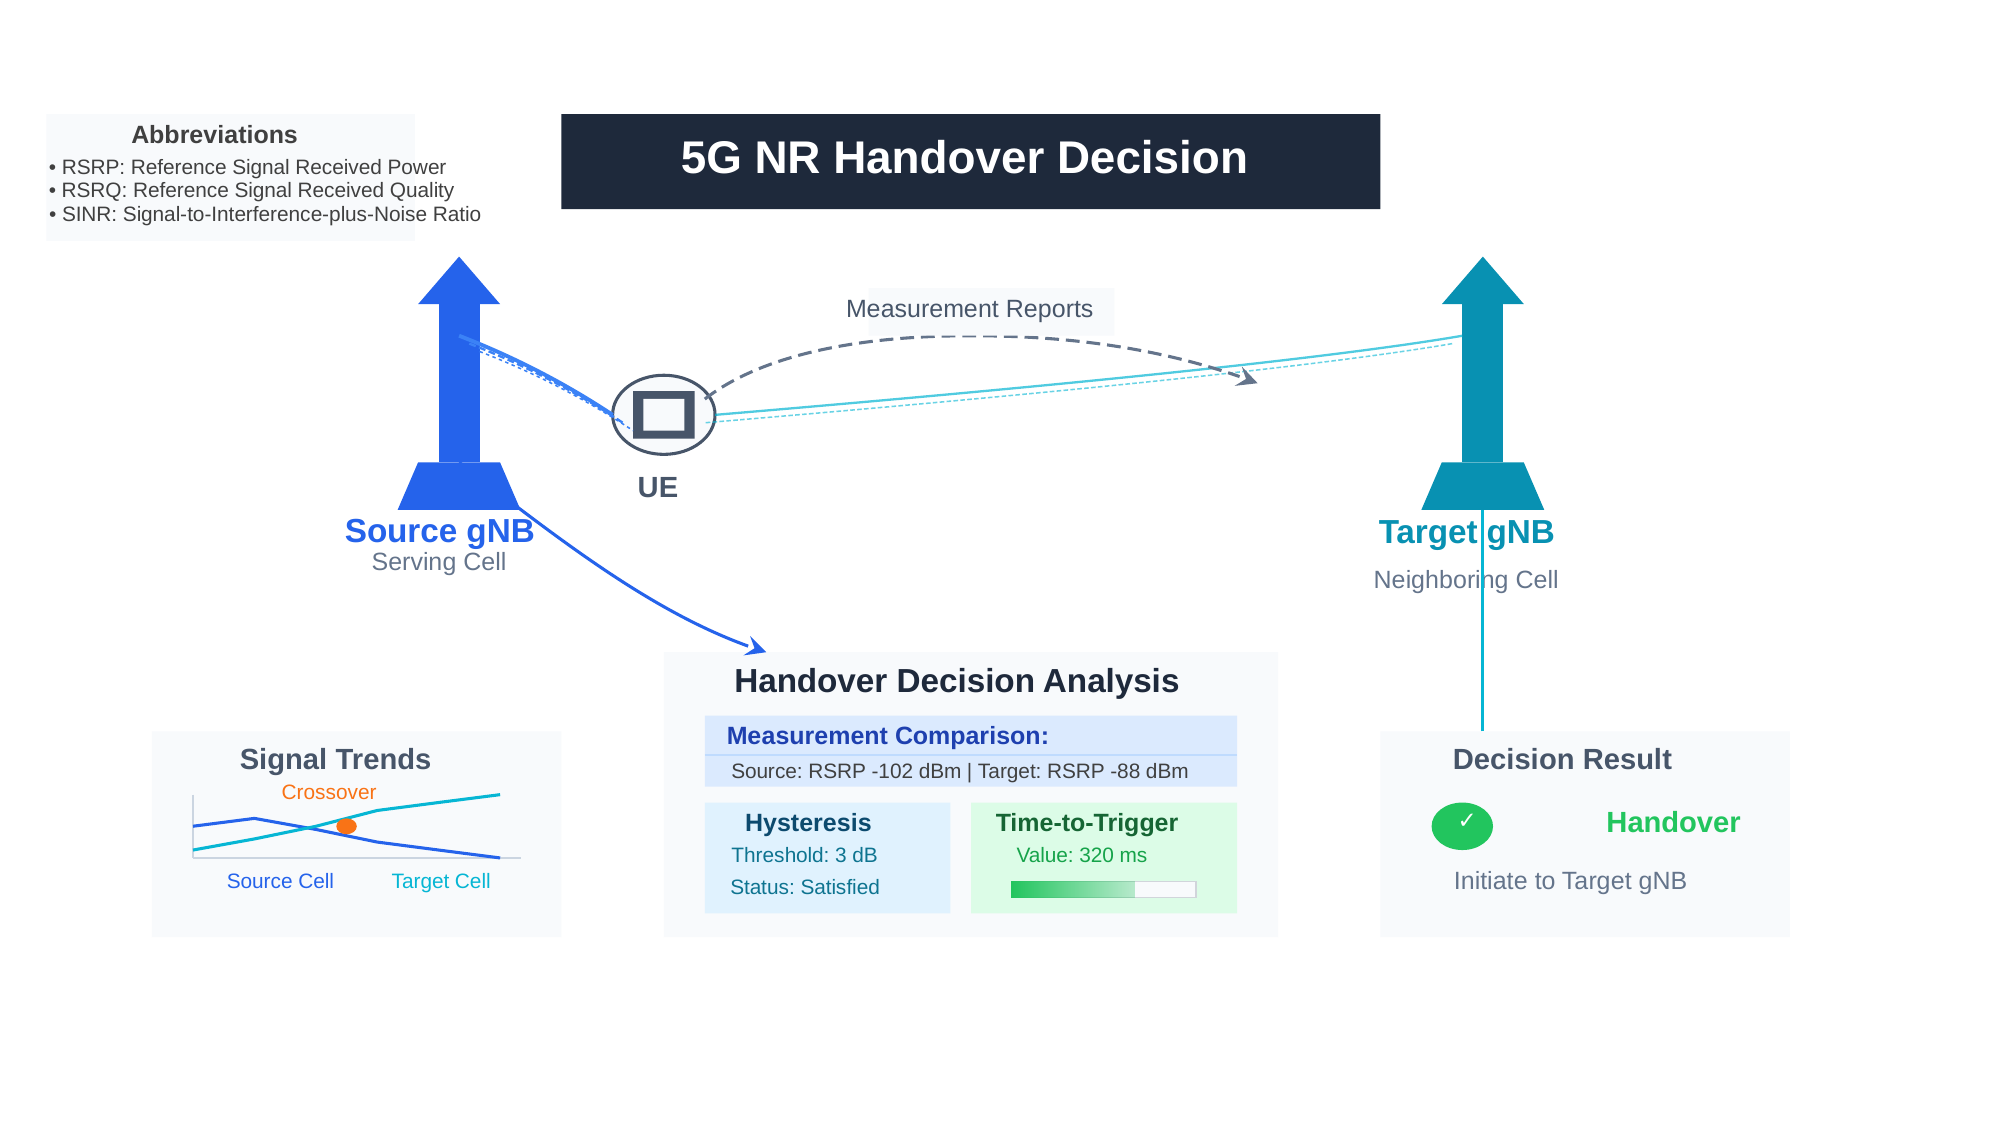

Abbreviations
• RSRP: Reference Signal Received Power
• RSRQ: Reference Signal Received Quality
• SINR: Signal-to-Interference-plus-Noise Ratio

5G NR Handover Decision

Target gNB
Neighboring Cell

Source gNB
Serving Cell

Measurement Reports

UE

Handover Decision Analysis

Measurement Comparison:

Source: RSRP -102 dBm | Target: RSRP -88 dBm

Hysteresis
Threshold: 3 dB
Status: Satisfied

Time-to-Trigger
Value: 320 ms

Signal Trends
Crossover

Source Cell
Target Cell

Decision Result

Handover
    ✓
Initiate to Target gNB